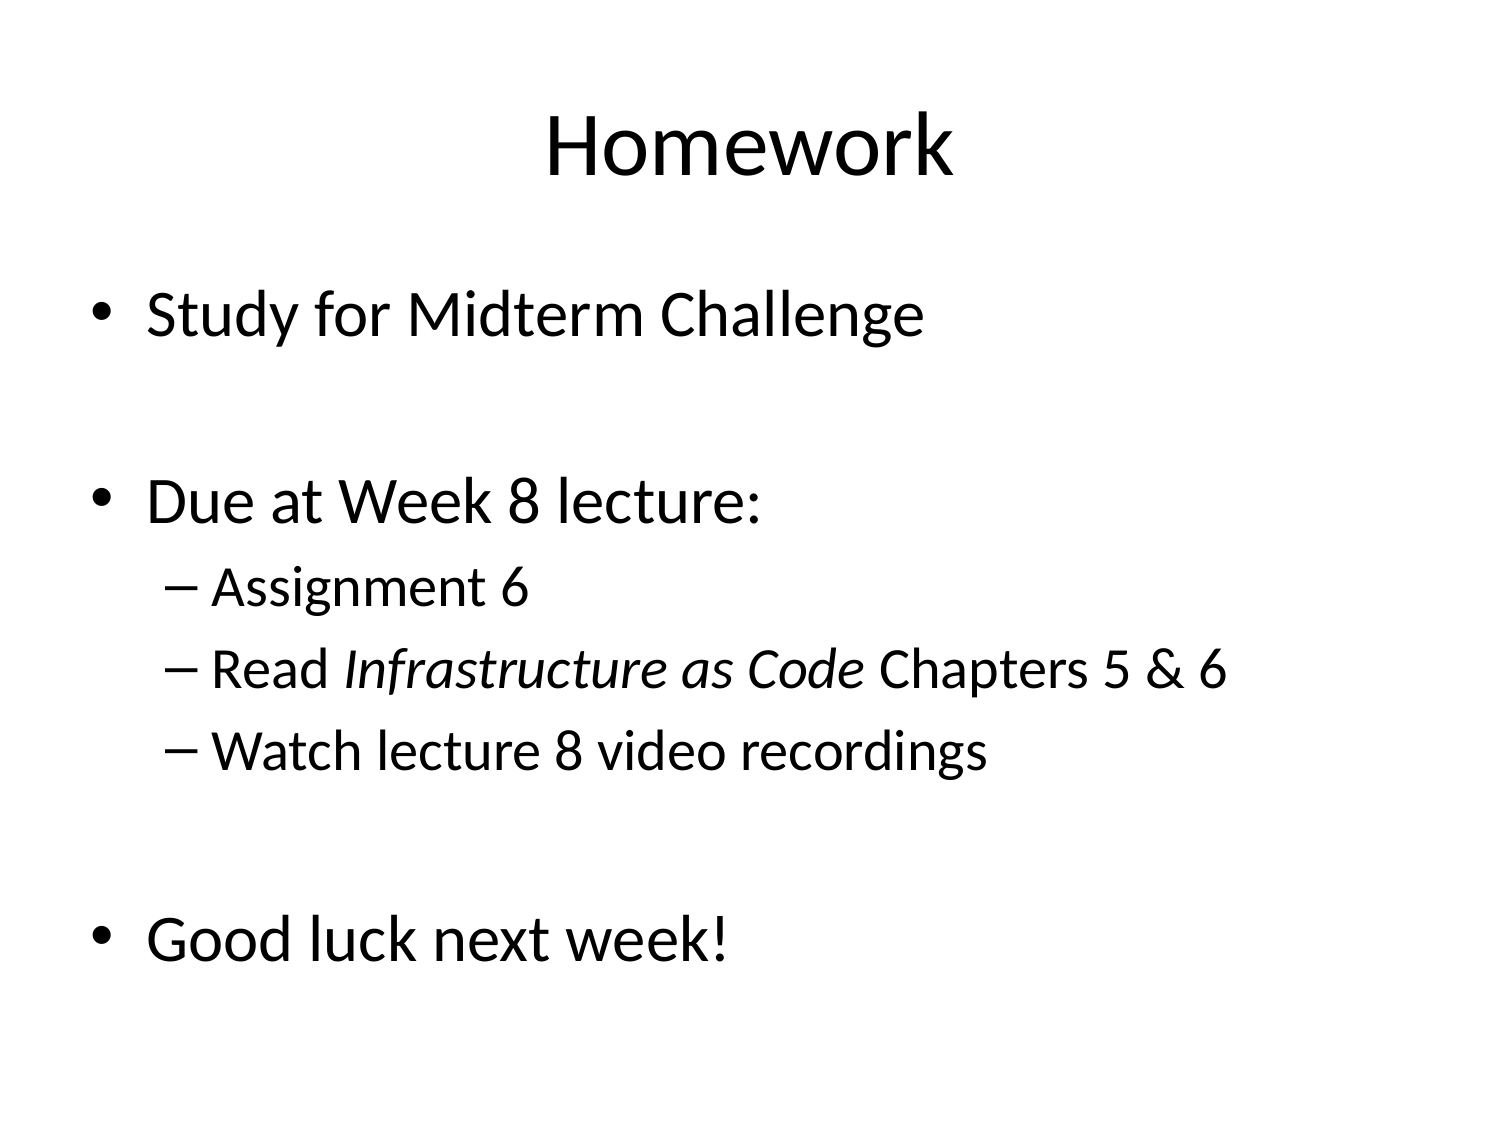

# Homework
Study for Midterm Challenge

Due at Week 8 lecture:
Assignment 6
Read Infrastructure as Code Chapters 5 & 6
Watch lecture 8 video recordings

Good luck next week!